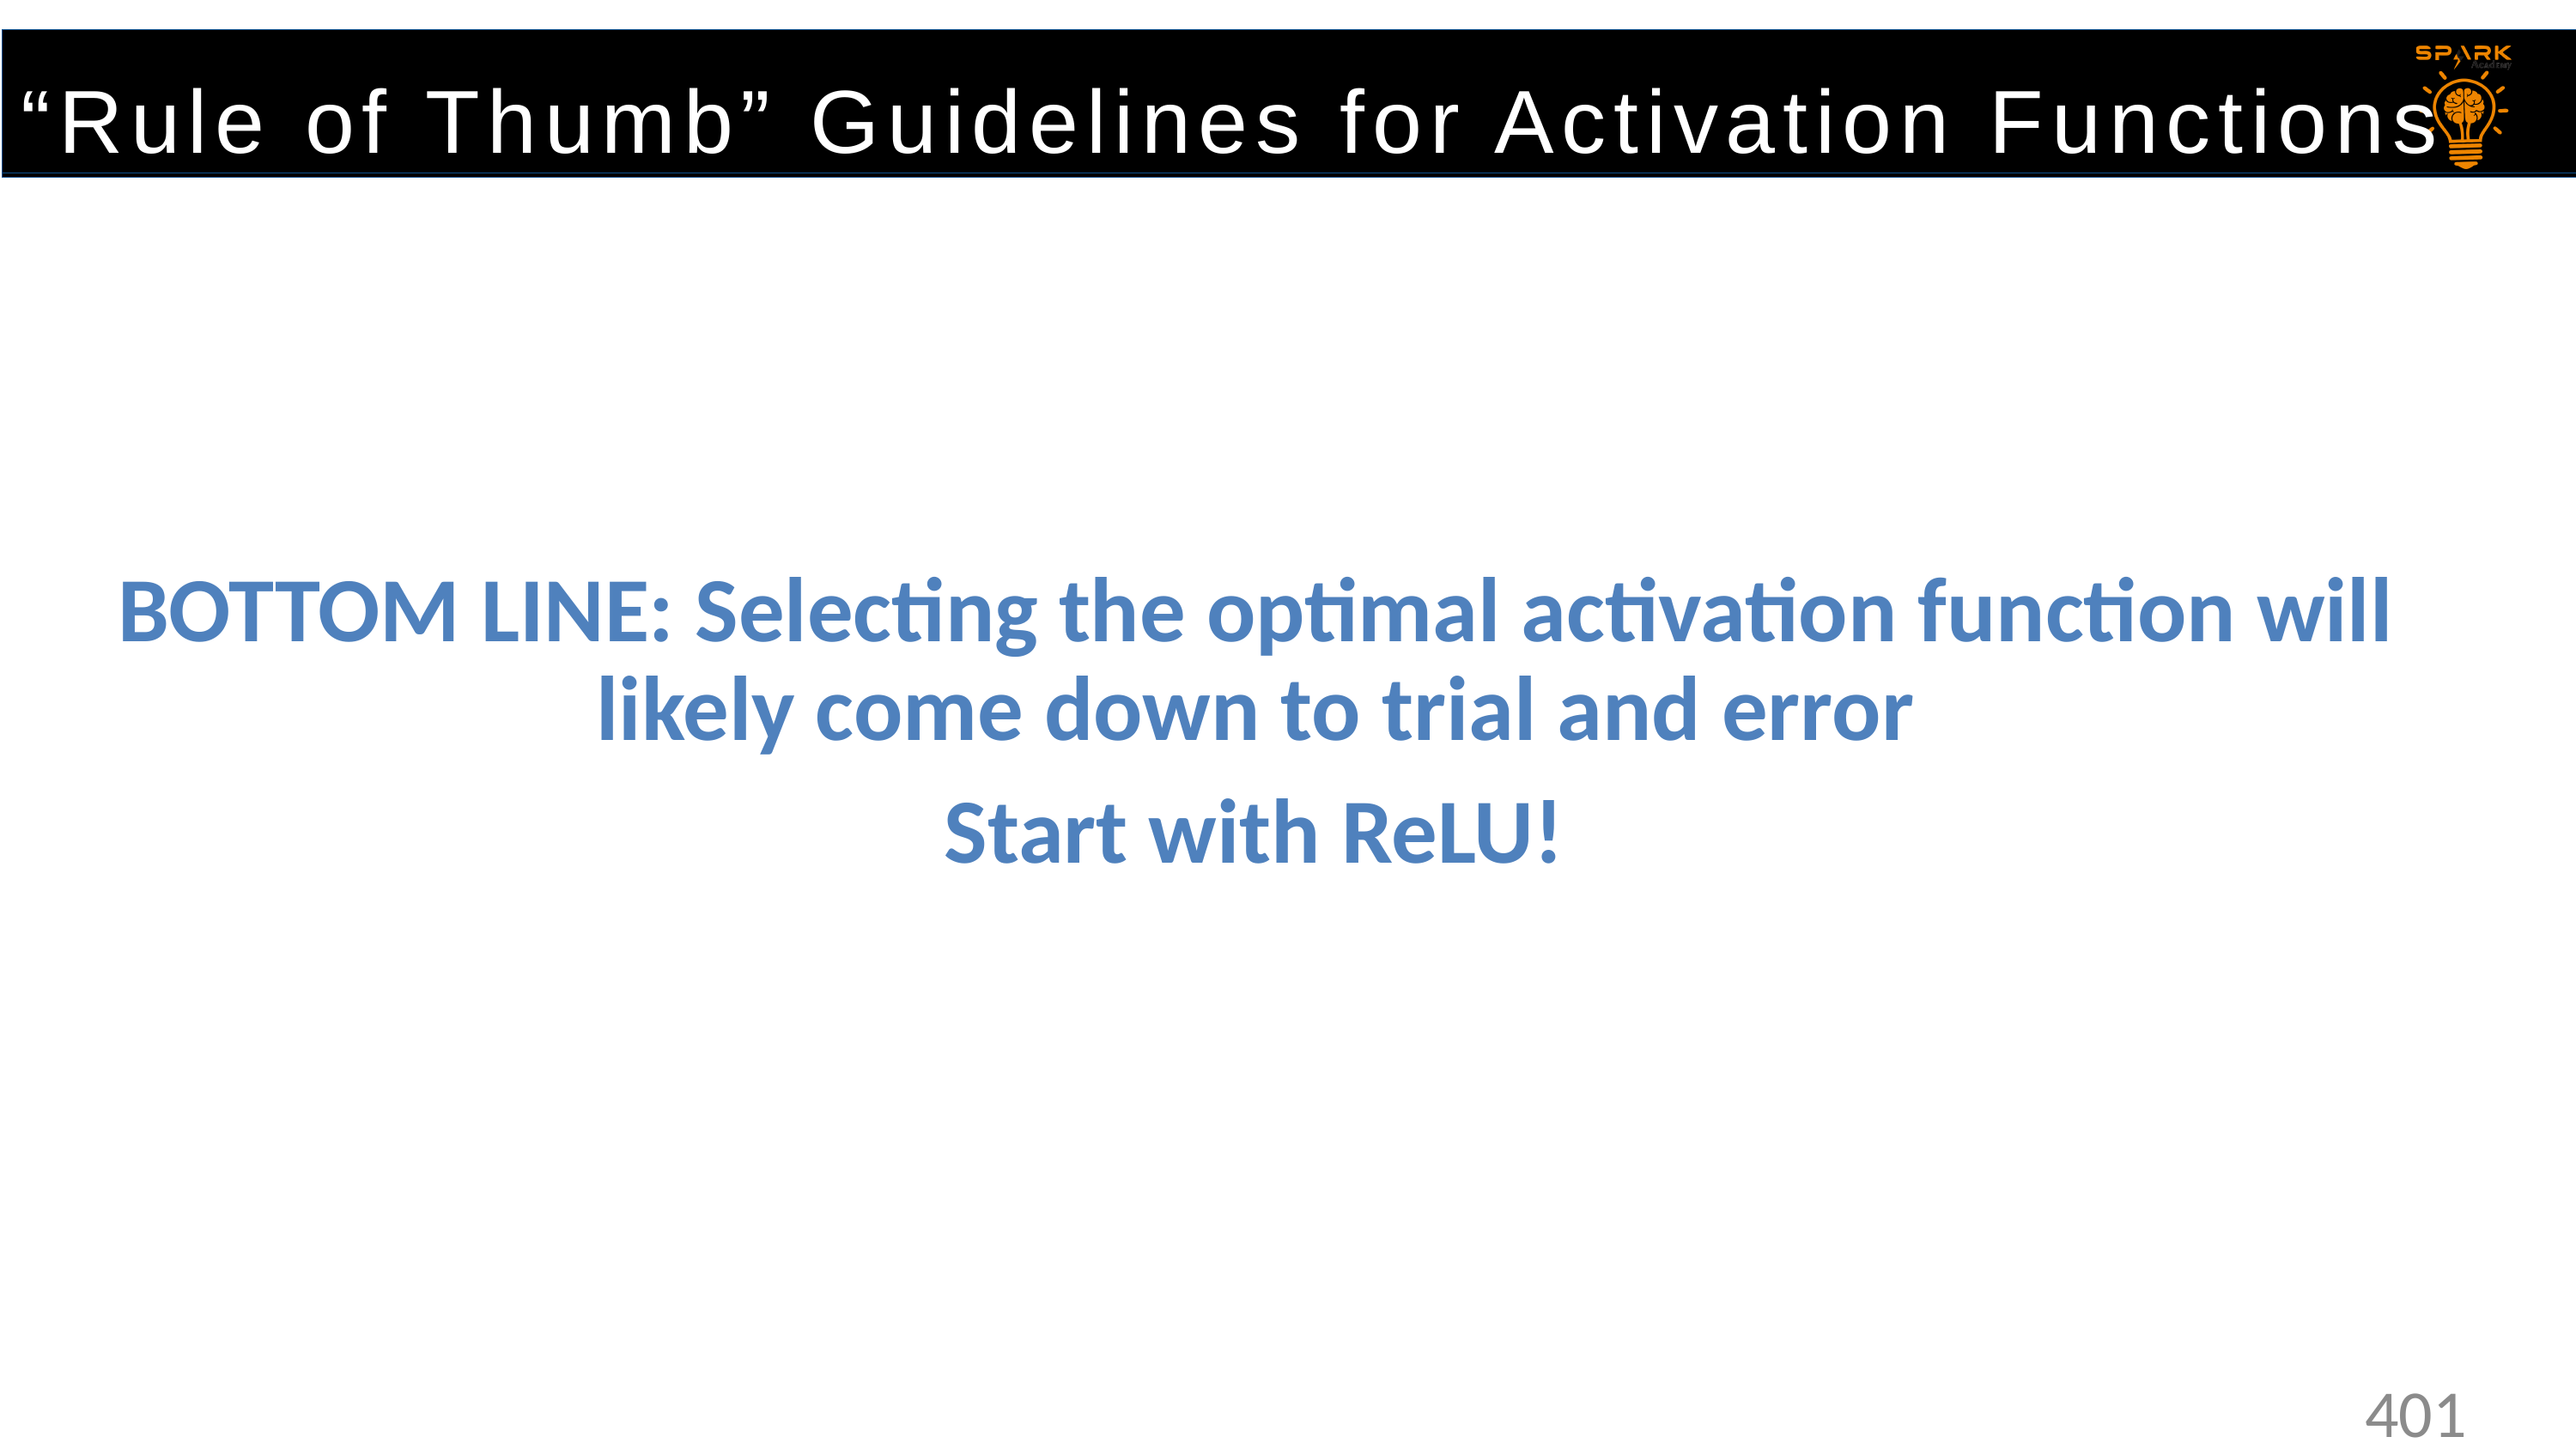

“Rule of Thumb” Guidelines for Activation Functions
#

BOTTOM LINE: Selecting the optimal activation function will likely come down to trial and error
Start with ReLU!
401